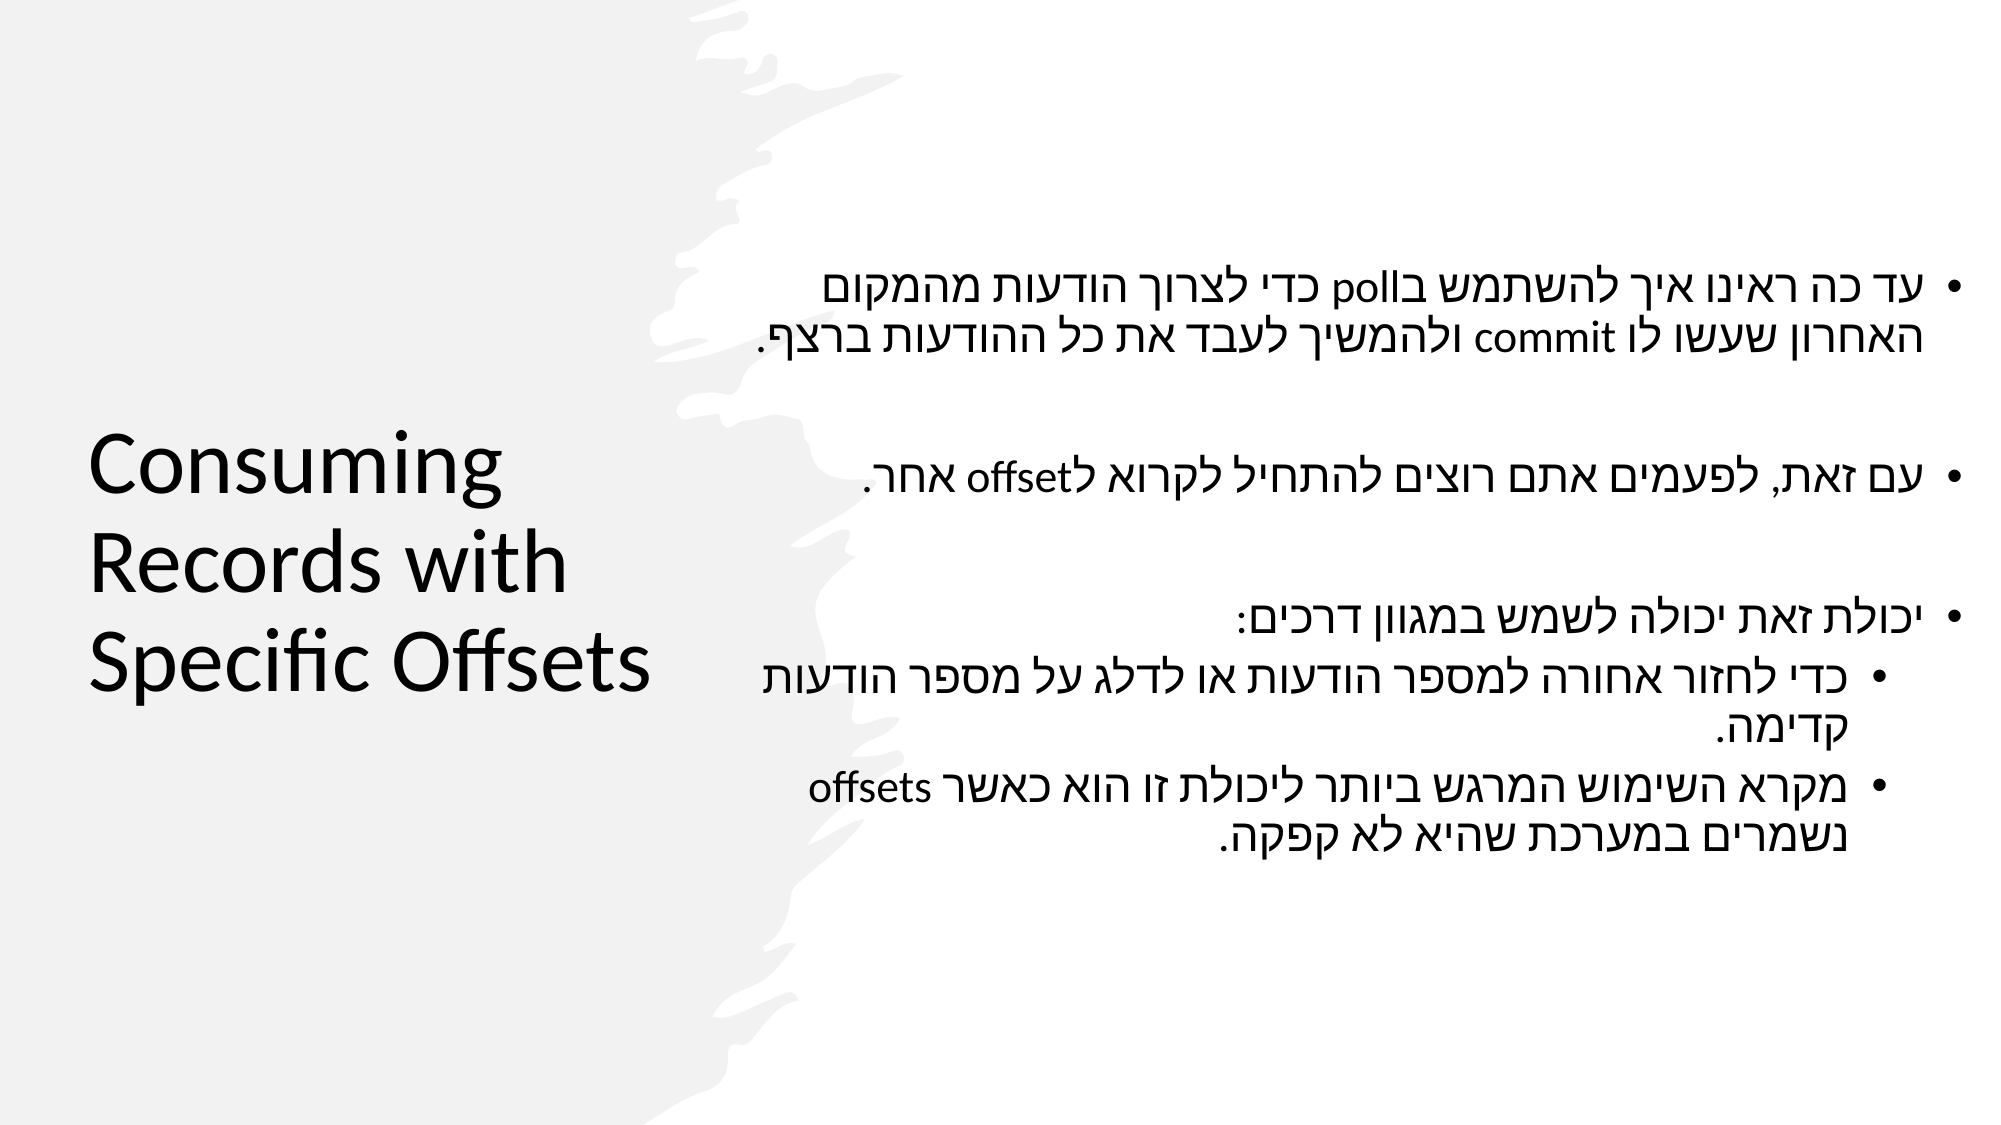

# Consuming Records with Specific Offsets
עד כה ראינו איך להשתמש בpoll כדי לצרוך הודעות מהמקום האחרון שעשו לו commit ולהמשיך לעבד את כל ההודעות ברצף.

עם זאת, לפעמים אתם רוצים להתחיל לקרוא לoffset אחר.

יכולת זאת יכולה לשמש במגוון דרכים:
כדי לחזור אחורה למספר הודעות או לדלג על מספר הודעות קדימה.
מקרא השימוש המרגש ביותר ליכולת זו הוא כאשר offsets נשמרים במערכת שהיא לא קפקה.